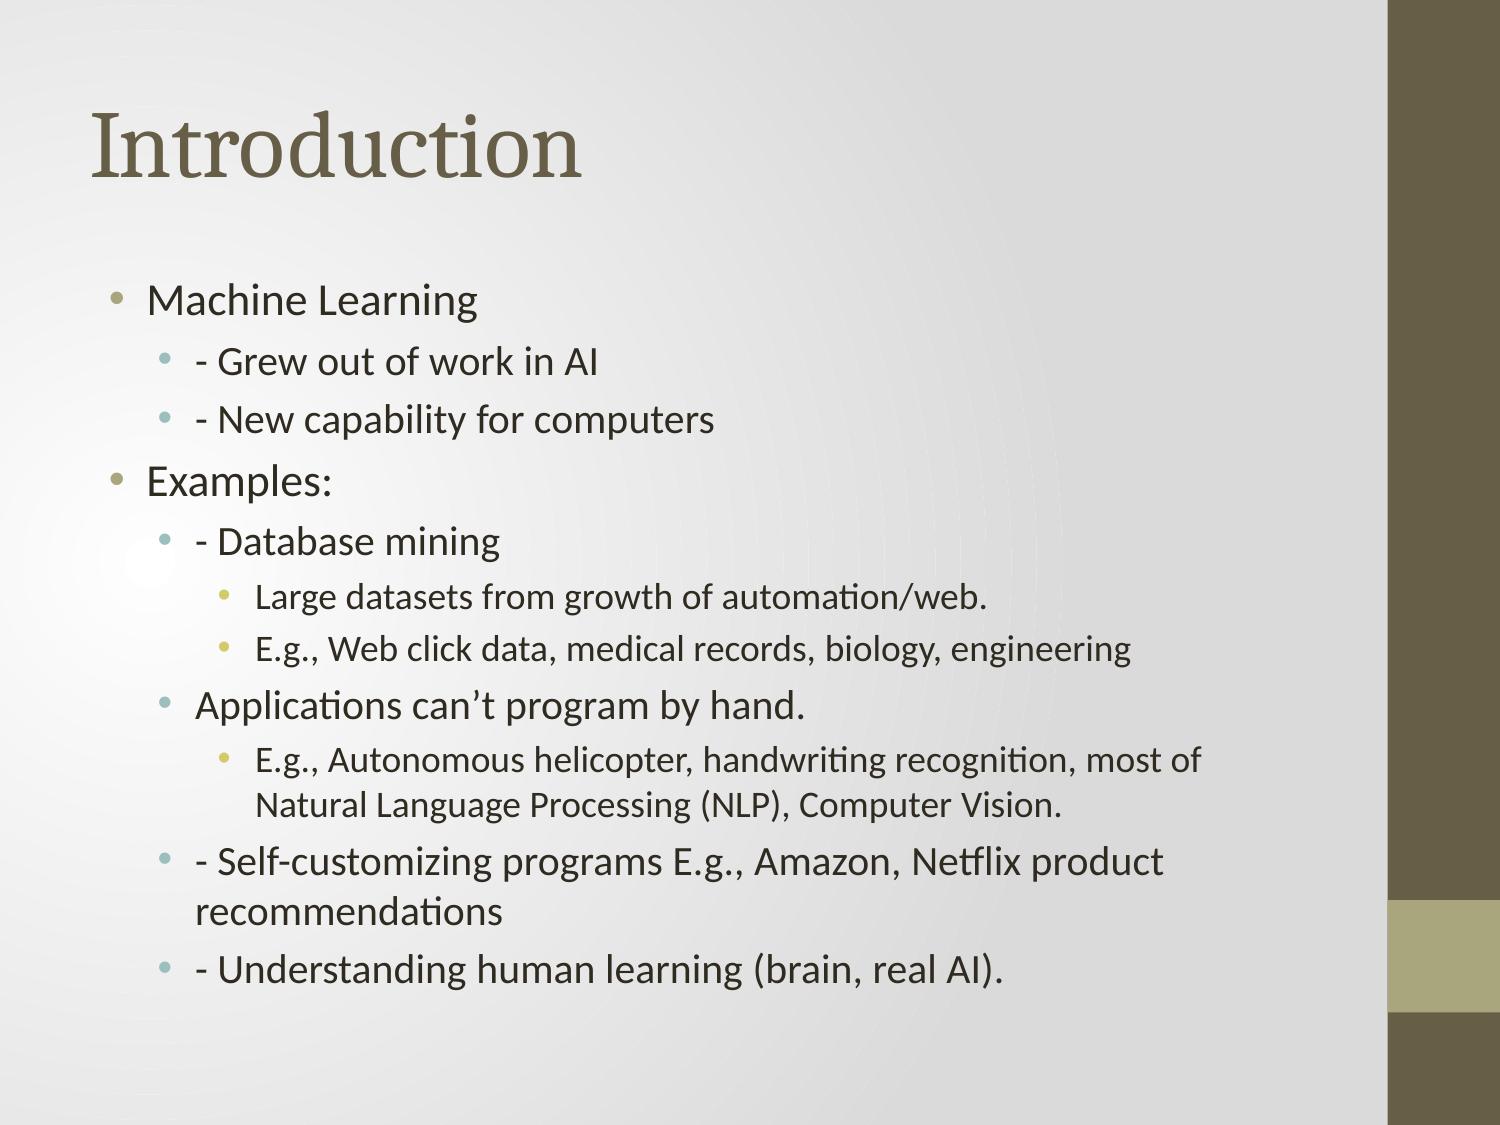

# Introduction
Machine Learning
- Grew out of work in AI
- New capability for computers
Examples:
- Database mining
Large datasets from growth of automation/web.
E.g., Web click data, medical records, biology, engineering
Applications can’t program by hand.
E.g., Autonomous helicopter, handwriting recognition, most of Natural Language Processing (NLP), Computer Vision.
- Self-customizing programs E.g., Amazon, Netflix product recommendations
- Understanding human learning (brain, real AI).